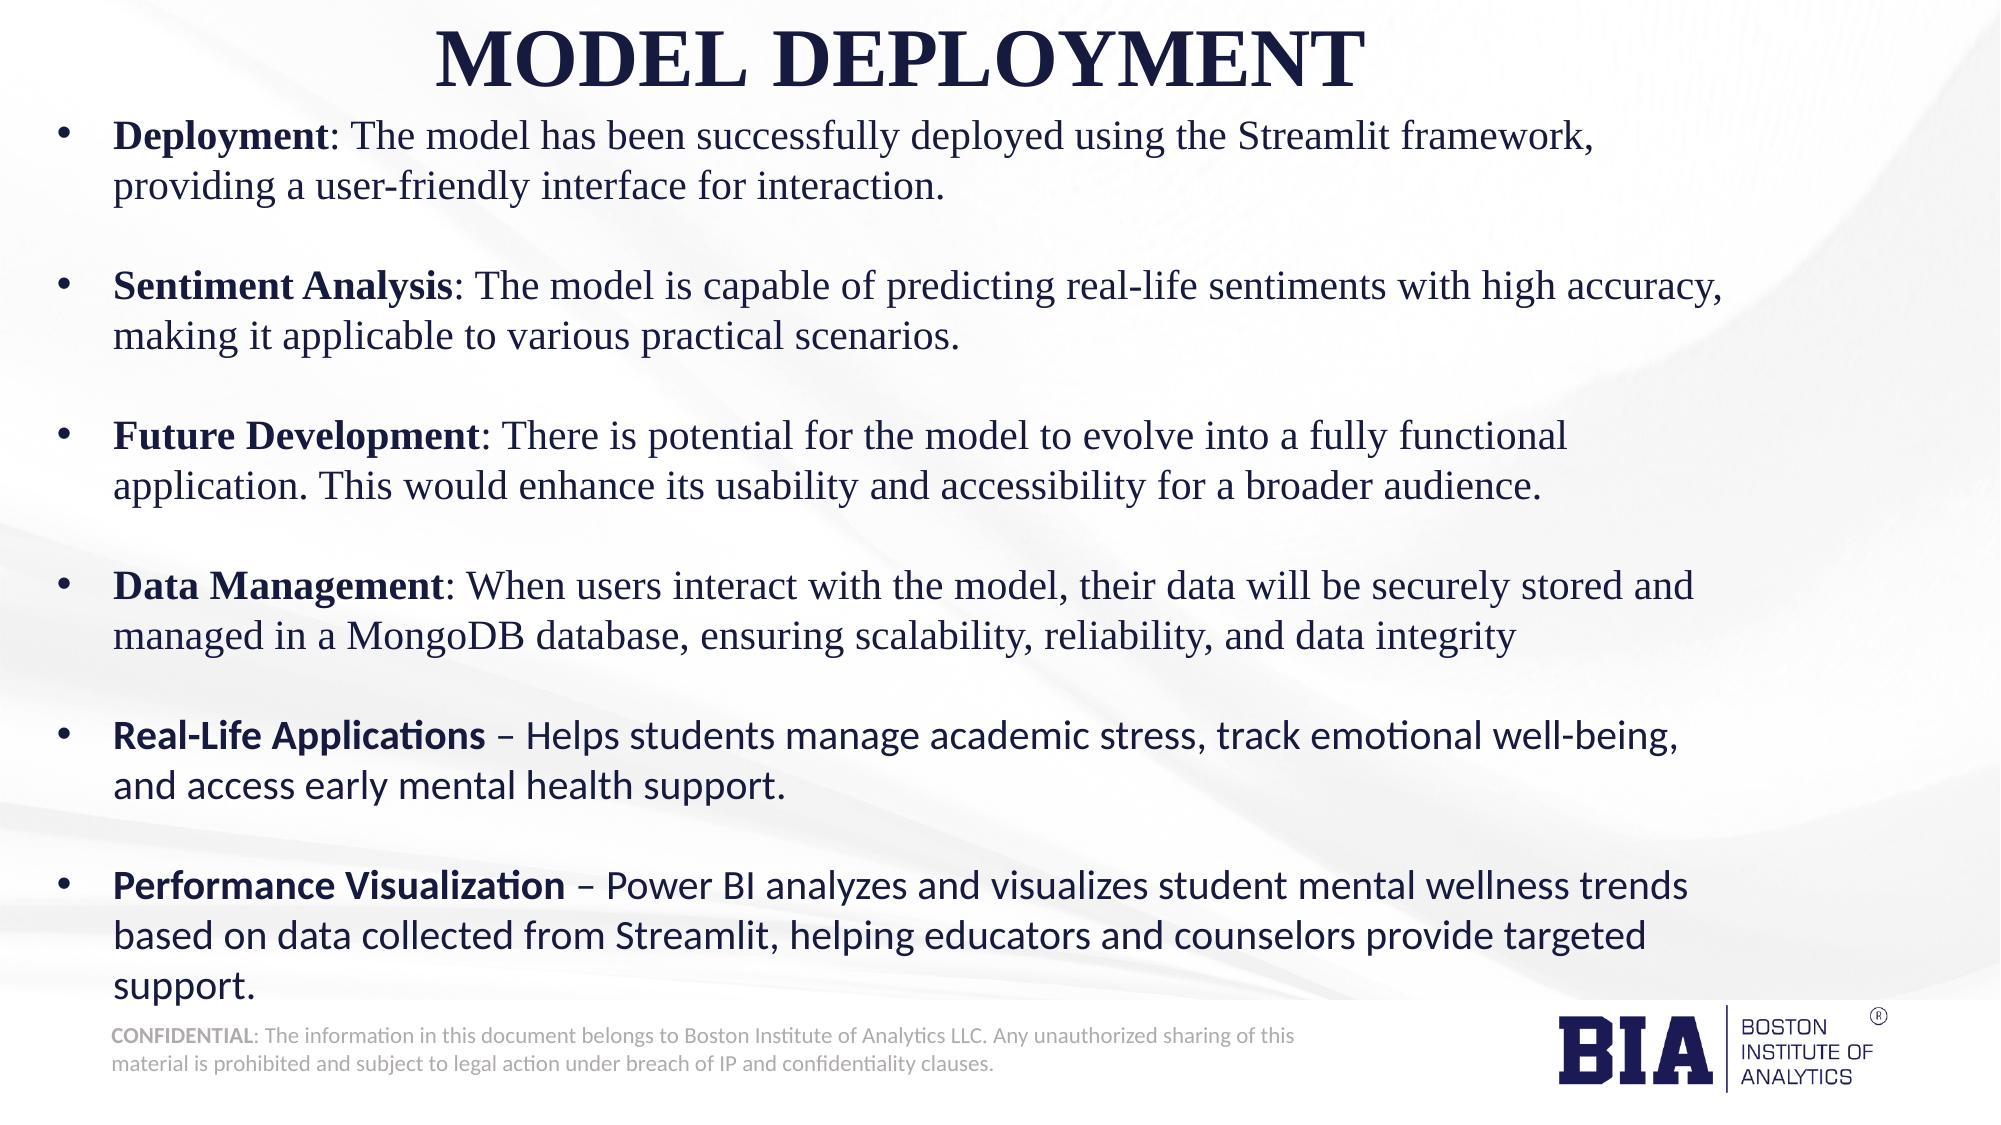

# MODEL DEPLOYMENT
Deployment: The model has been successfully deployed using the Streamlit framework, providing a user-friendly interface for interaction.

Sentiment Analysis: The model is capable of predicting real-life sentiments with high accuracy, making it applicable to various practical scenarios.

Future Development: There is potential for the model to evolve into a fully functional application. This would enhance its usability and accessibility for a broader audience.

Data Management: When users interact with the model, their data will be securely stored and managed in a MongoDB database, ensuring scalability, reliability, and data integrity

Real-Life Applications – Helps students manage academic stress, track emotional well-being, and access early mental health support.

Performance Visualization – Power BI analyzes and visualizes student mental wellness trends based on data collected from Streamlit, helping educators and counselors provide targeted support.